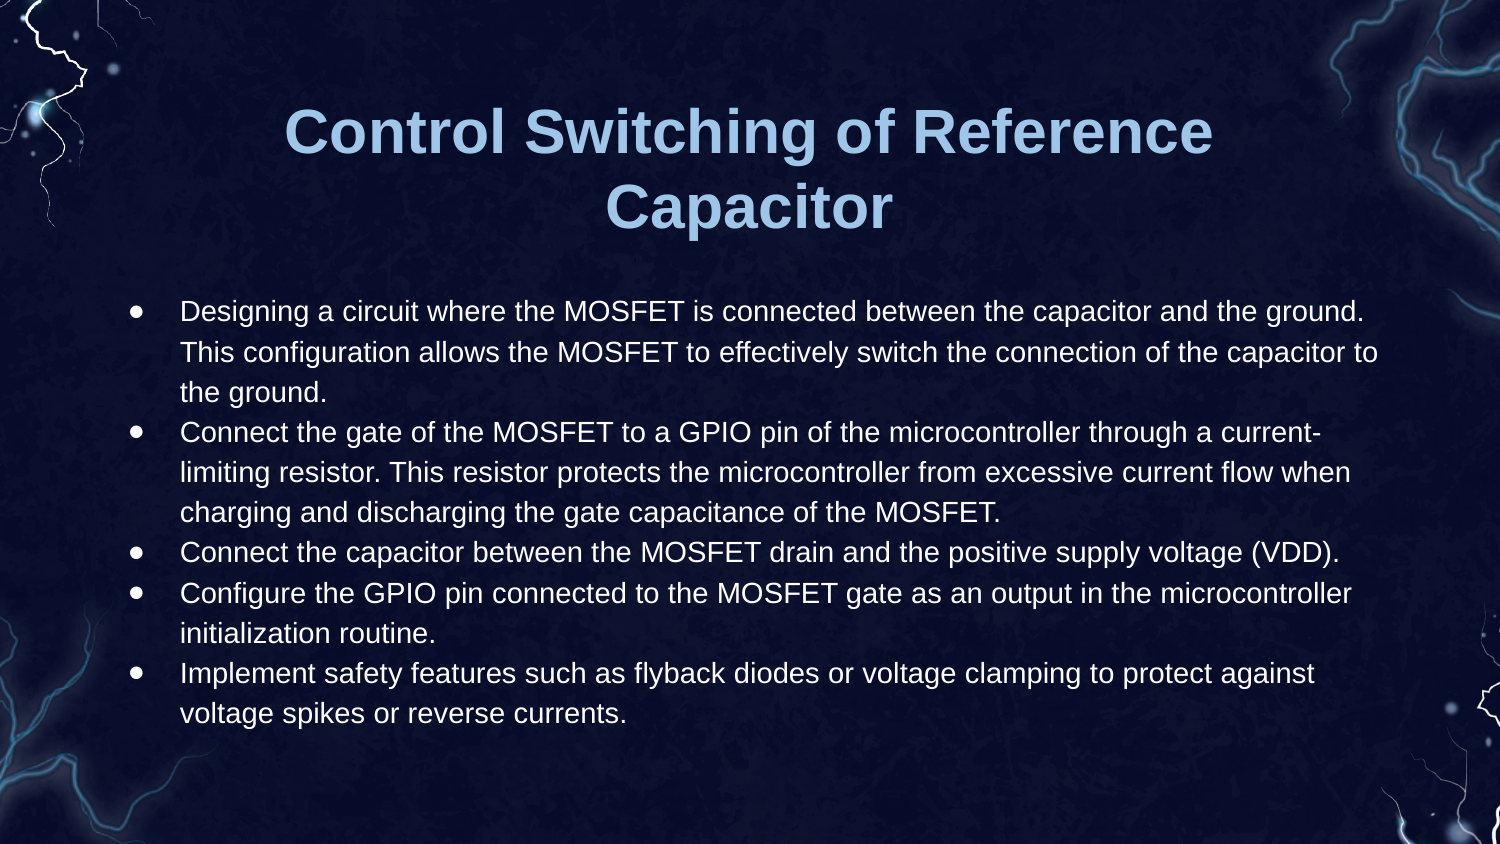

# Control Switching of Reference Capacitor

Designing a circuit where the MOSFET is connected between the capacitor and the ground. This configuration allows the MOSFET to effectively switch the connection of the capacitor to the ground.
Connect the gate of the MOSFET to a GPIO pin of the microcontroller through a current-limiting resistor. This resistor protects the microcontroller from excessive current flow when charging and discharging the gate capacitance of the MOSFET.
Connect the capacitor between the MOSFET drain and the positive supply voltage (VDD).
Configure the GPIO pin connected to the MOSFET gate as an output in the microcontroller initialization routine.
Implement safety features such as flyback diodes or voltage clamping to protect against voltage spikes or reverse currents.